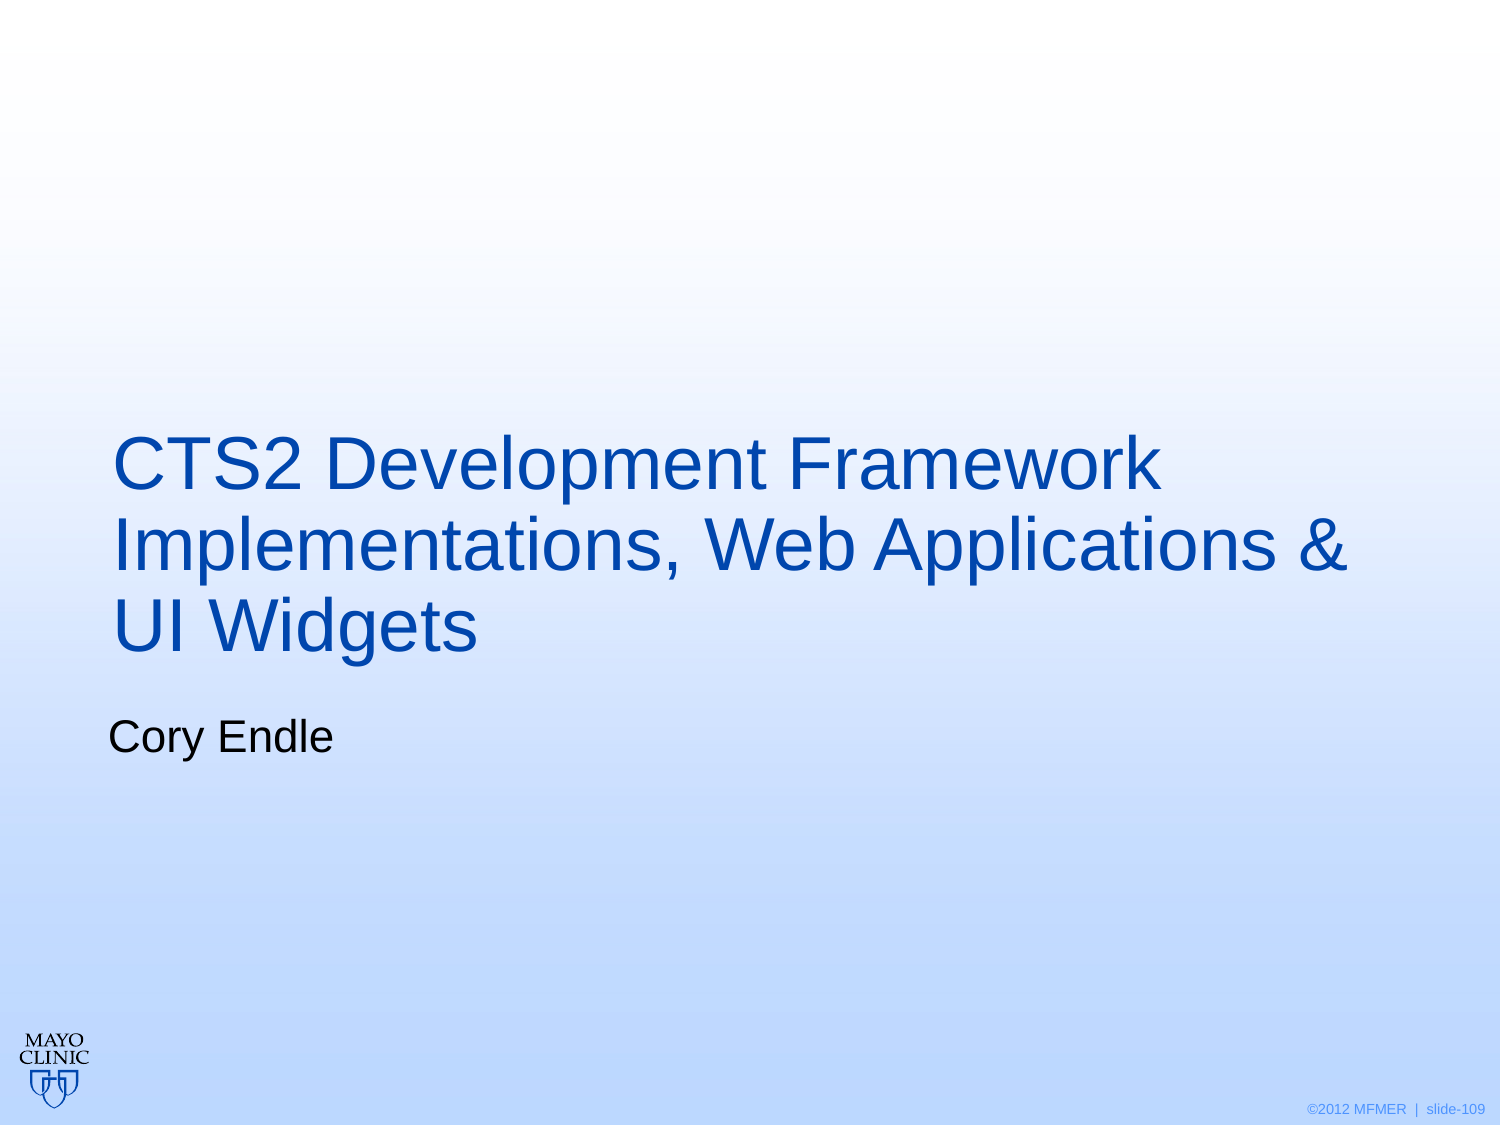

# CTS2 Development Framework Implementations, Web Applications & UI Widgets
Cory Endle